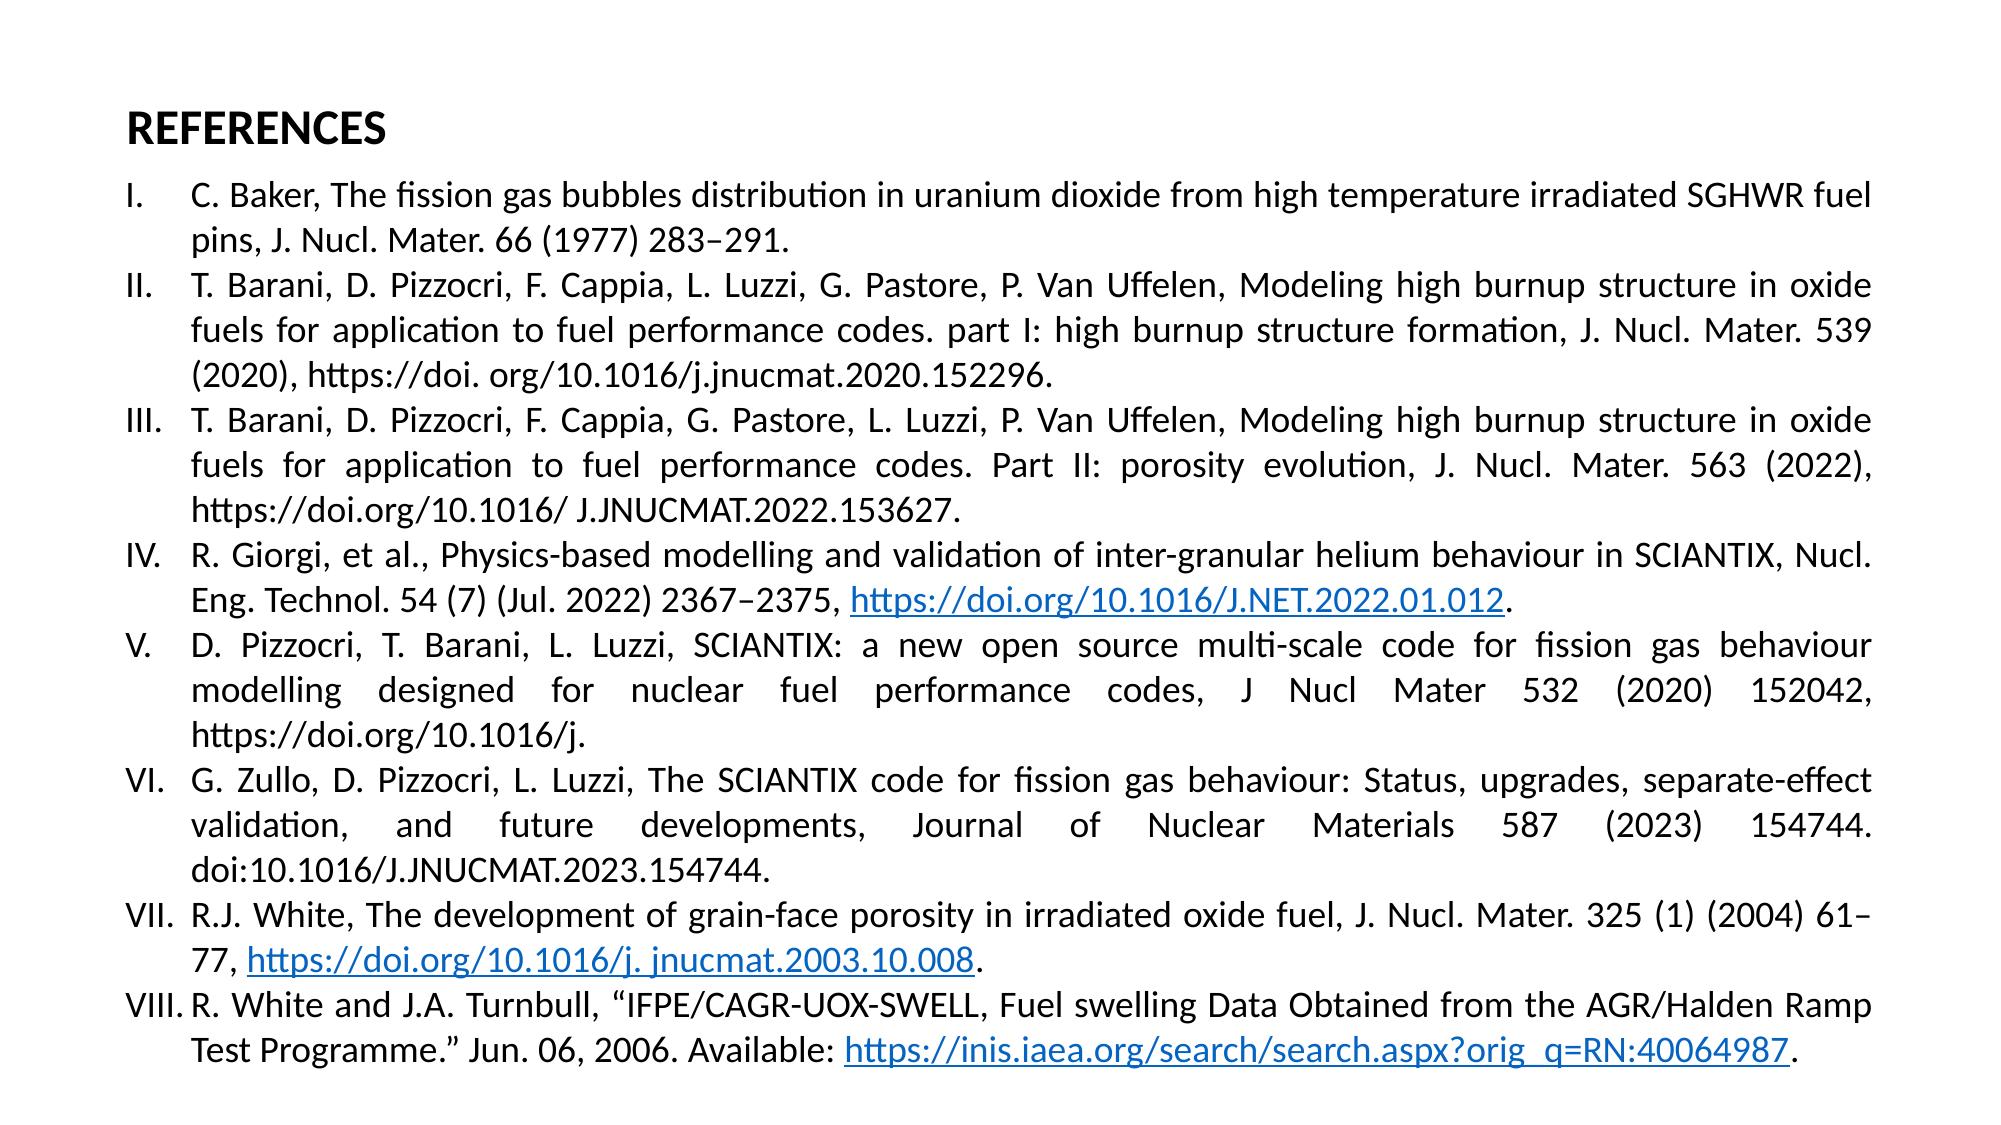

REFERENCES
C. Baker, The fission gas bubbles distribution in uranium dioxide from high temperature irradiated SGHWR fuel pins, J. Nucl. Mater. 66 (1977) 283–291.
T. Barani, D. Pizzocri, F. Cappia, L. Luzzi, G. Pastore, P. Van Uffelen, Modeling high burnup structure in oxide fuels for application to fuel performance codes. part I: high burnup structure formation, J. Nucl. Mater. 539 (2020), https://doi. org/10.1016/j.jnucmat.2020.152296.
T. Barani, D. Pizzocri, F. Cappia, G. Pastore, L. Luzzi, P. Van Uffelen, Modeling high burnup structure in oxide fuels for application to fuel performance codes. Part II: porosity evolution, J. Nucl. Mater. 563 (2022), https://doi.org/10.1016/ J.JNUCMAT.2022.153627.
R. Giorgi, et al., Physics-based modelling and validation of inter-granular helium behaviour in SCIANTIX, Nucl. Eng. Technol. 54 (7) (Jul. 2022) 2367–2375, https://doi.org/10.1016/J.NET.2022.01.012.
D. Pizzocri, T. Barani, L. Luzzi, SCIANTIX: a new open source multi-scale code for fission gas behaviour modelling designed for nuclear fuel performance codes, J Nucl Mater 532 (2020) 152042, https://doi.org/10.1016/j.
G. Zullo, D. Pizzocri, L. Luzzi, The SCIANTIX code for fission gas behaviour: Status, upgrades, separate-effect validation, and future developments, Journal of Nuclear Materials 587 (2023) 154744. doi:10.1016/J.JNUCMAT.2023.154744.
R.J. White, The development of grain-face porosity in irradiated oxide fuel, J. Nucl. Mater. 325 (1) (2004) 61–77, https://doi.org/10.1016/j. jnucmat.2003.10.008.
R. White and J.A. Turnbull, “IFPE/CAGR-UOX-SWELL, Fuel swelling Data Obtained from the AGR/Halden Ramp Test Programme.” Jun. 06, 2006. Available: https://inis.iaea.org/search/search.aspx?orig_q=RN:40064987.